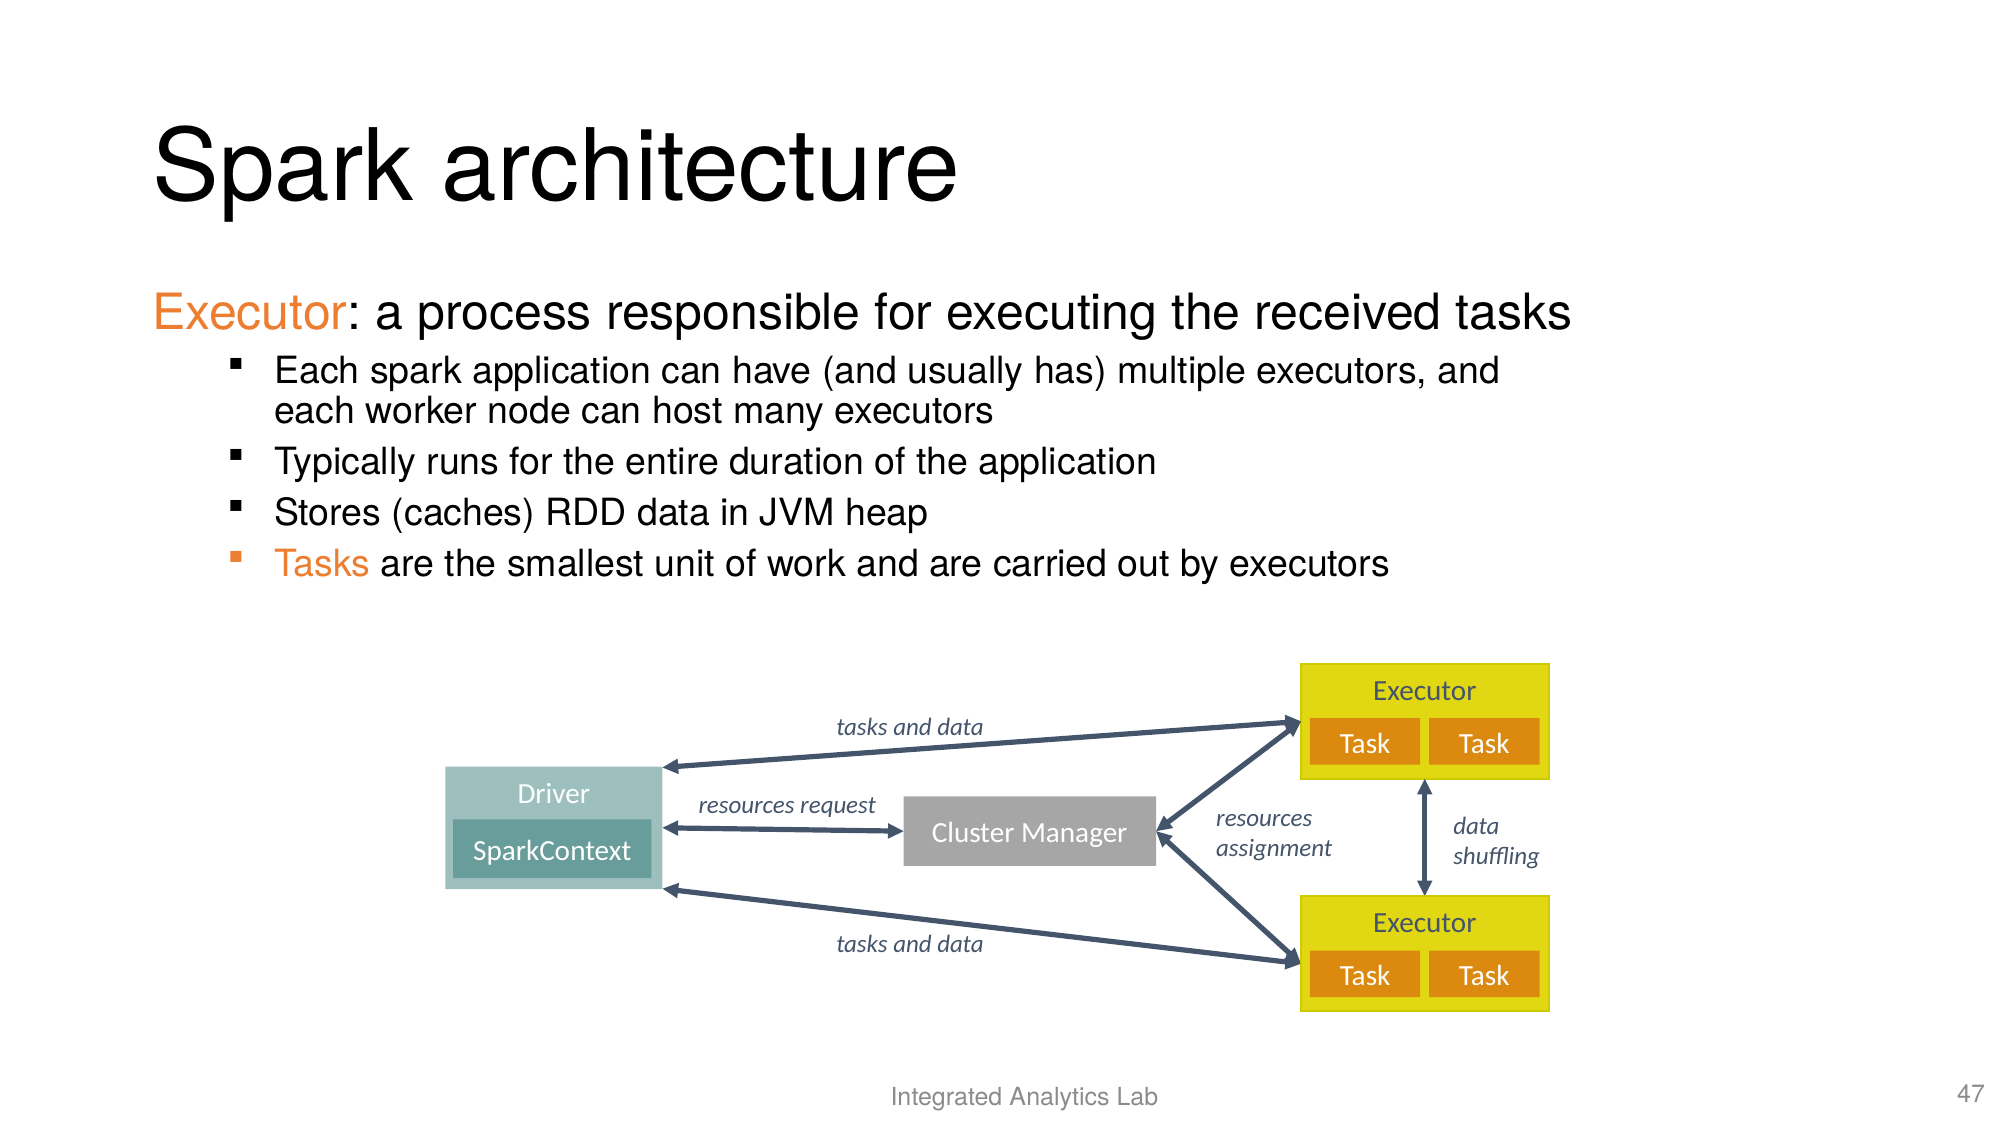

# Spark architecture
Executor: a process responsible for executing the received tasks
Each spark application can have (and usually has) multiple executors, and
each worker node can host many executors
Typically runs for the entire duration of the application
Stores (caches) RDD data in JVM heap
Tasks are the smallest unit of work and are carried out by executors

Executor
Task
Task
tasks and data
Driver
SparkContext
resources request
resources
assignment
Cluster Manager
data
shuffling
Executor
Task
Task
tasks and data
47